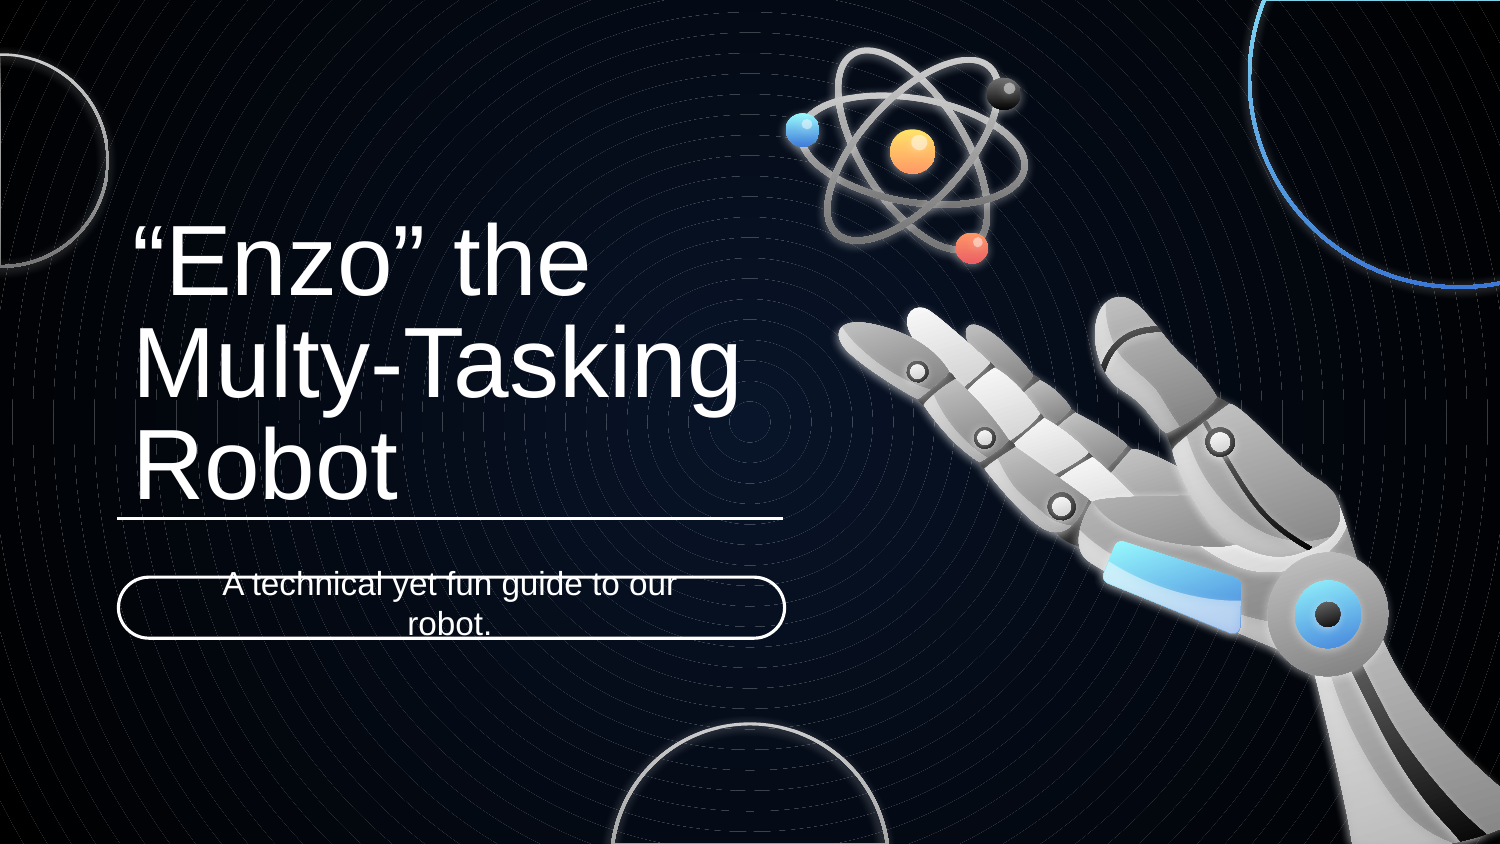

# “Enzo” the Multy-Tasking Robot

A technical yet fun guide to our robot.